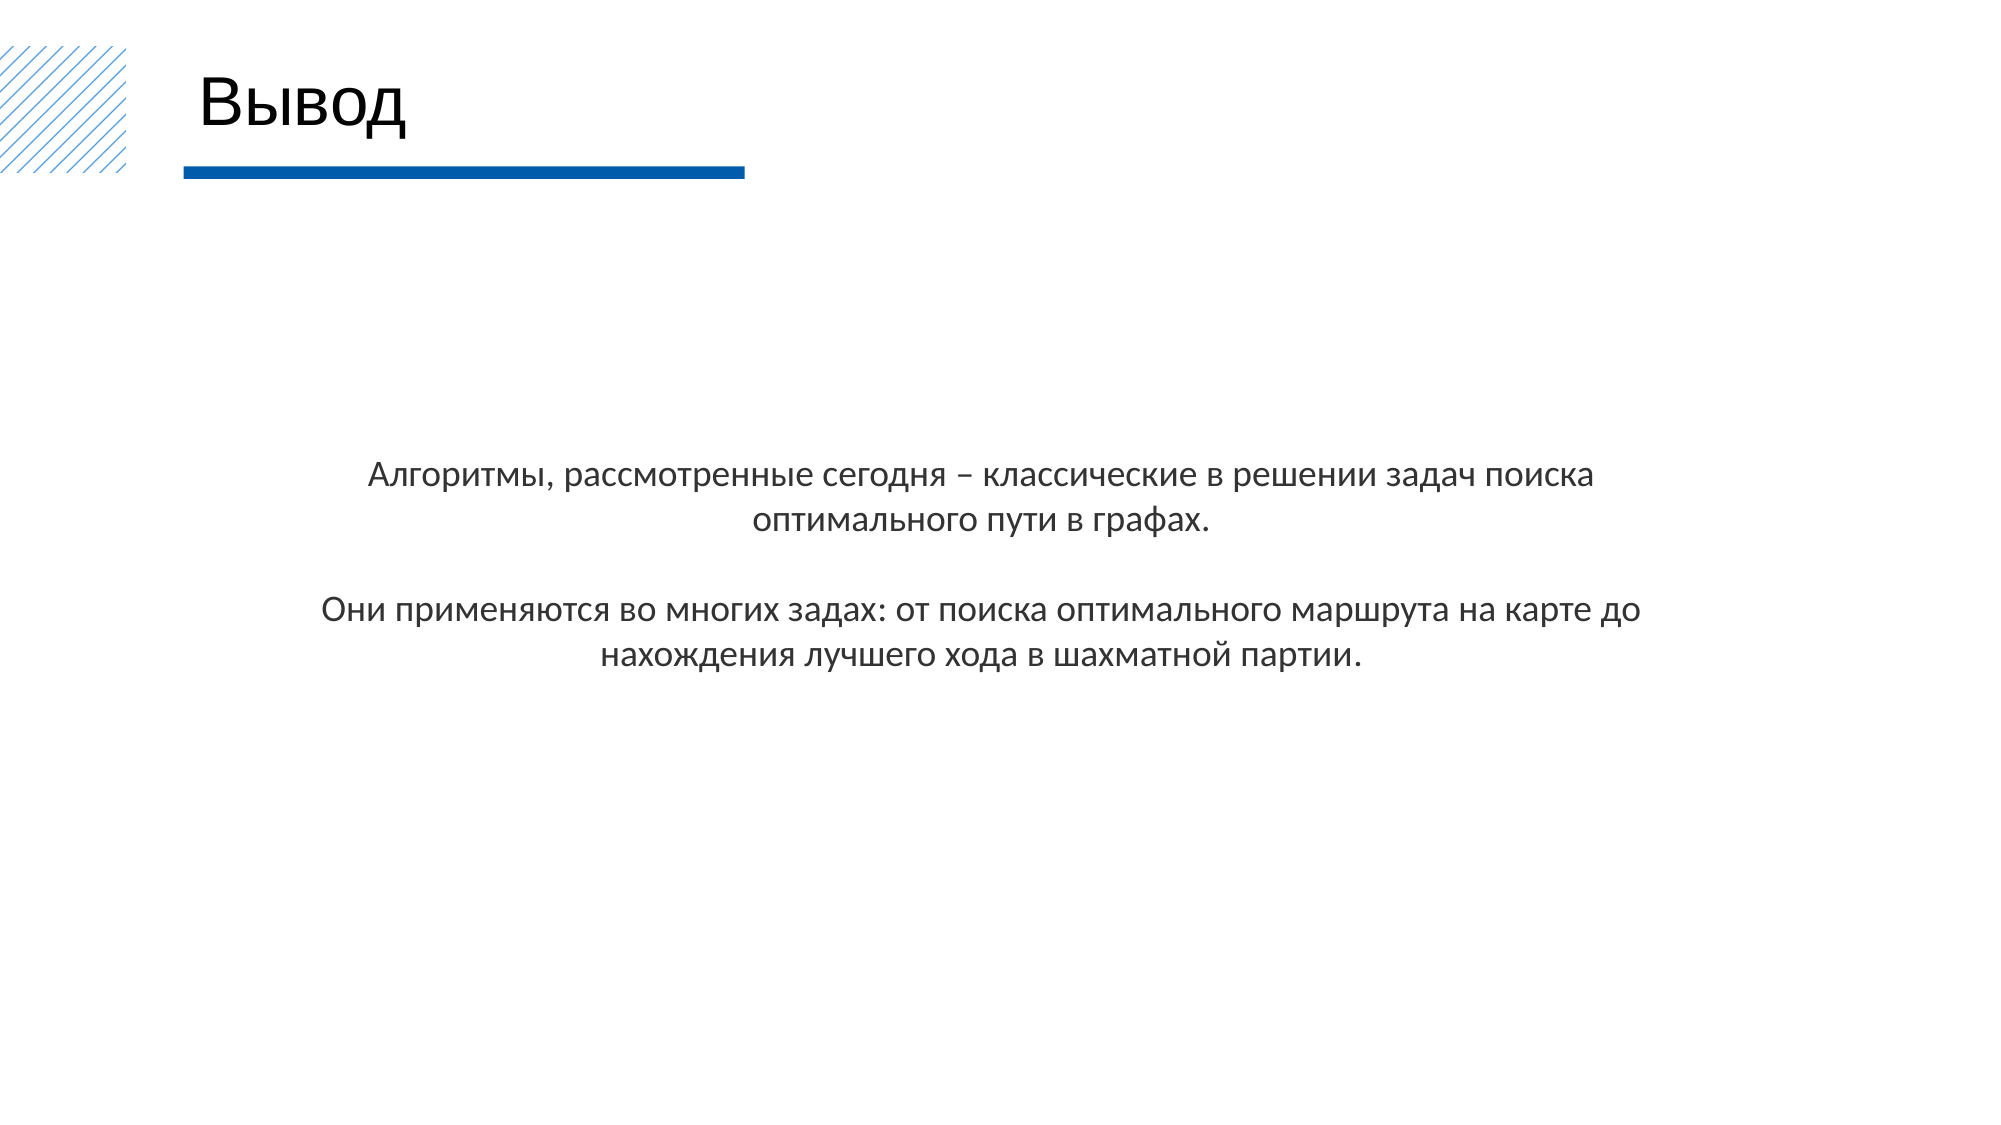

Вывод
Алгоритмы, рассмотренные сегодня – классические в решении задач поиска оптимального пути в графах.

Они применяются во многих задах: от поиска оптимального маршрута на карте до нахождения лучшего хода в шахматной партии.